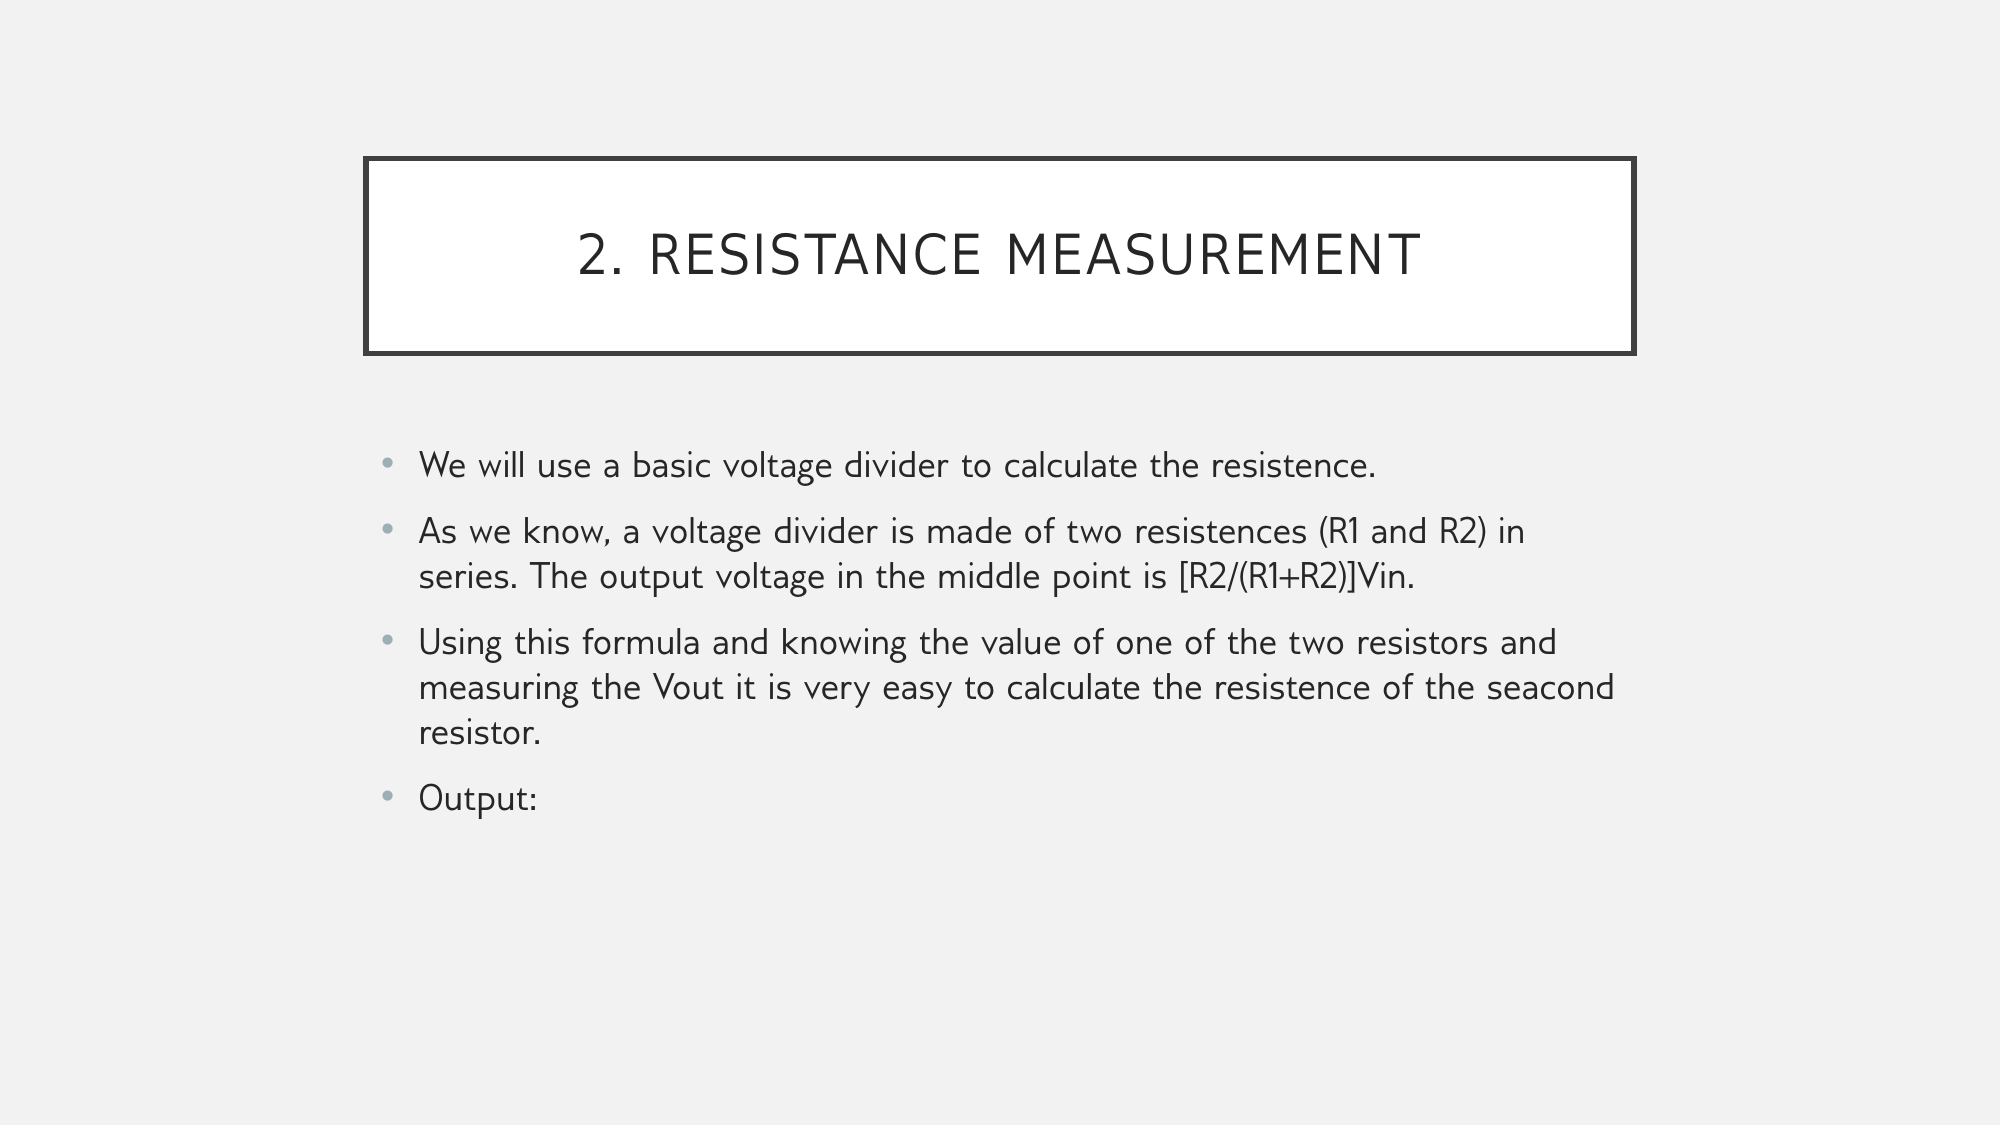

# 2. RESISTANCE MEASUREMENT
We will use a basic voltage divider to calculate the resistence.
As we know, a voltage divider is made of two resistences (R1 and R2) in series. The output voltage in the middle point is [R2/(R1+R2)]Vin.
Using this formula and knowing the value of one of the two resistors and measuring the Vout it is very easy to calculate the resistence of the seacond resistor.
Output: